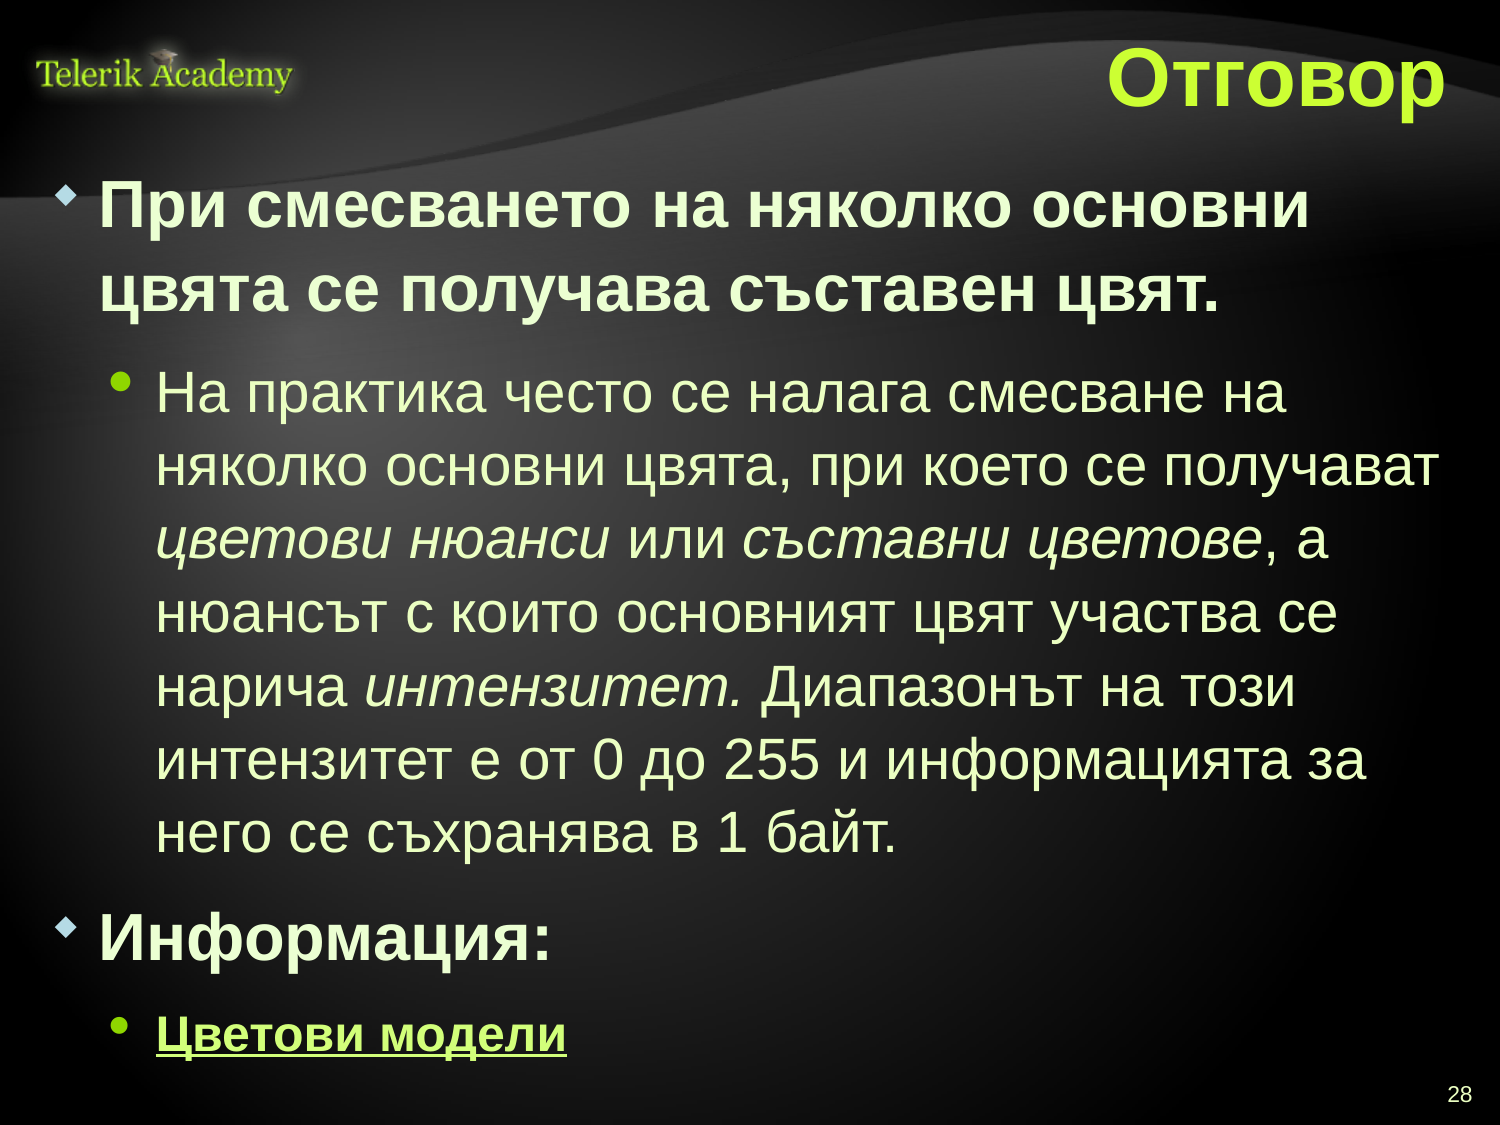

# Отговор
При смесването на няколко основни цвята се получава съставен цвят.
На практика често се налага смесване на няколко основни цвята, при което се получават цветови нюанси или съставни цветове, а нюансът с които основният цвят участва се нарича интензитет. Диапазонът на този интензитет е от 0 до 255 и информацията за него се съхранява в 1 байт.
Информация:
Цветови модели
28